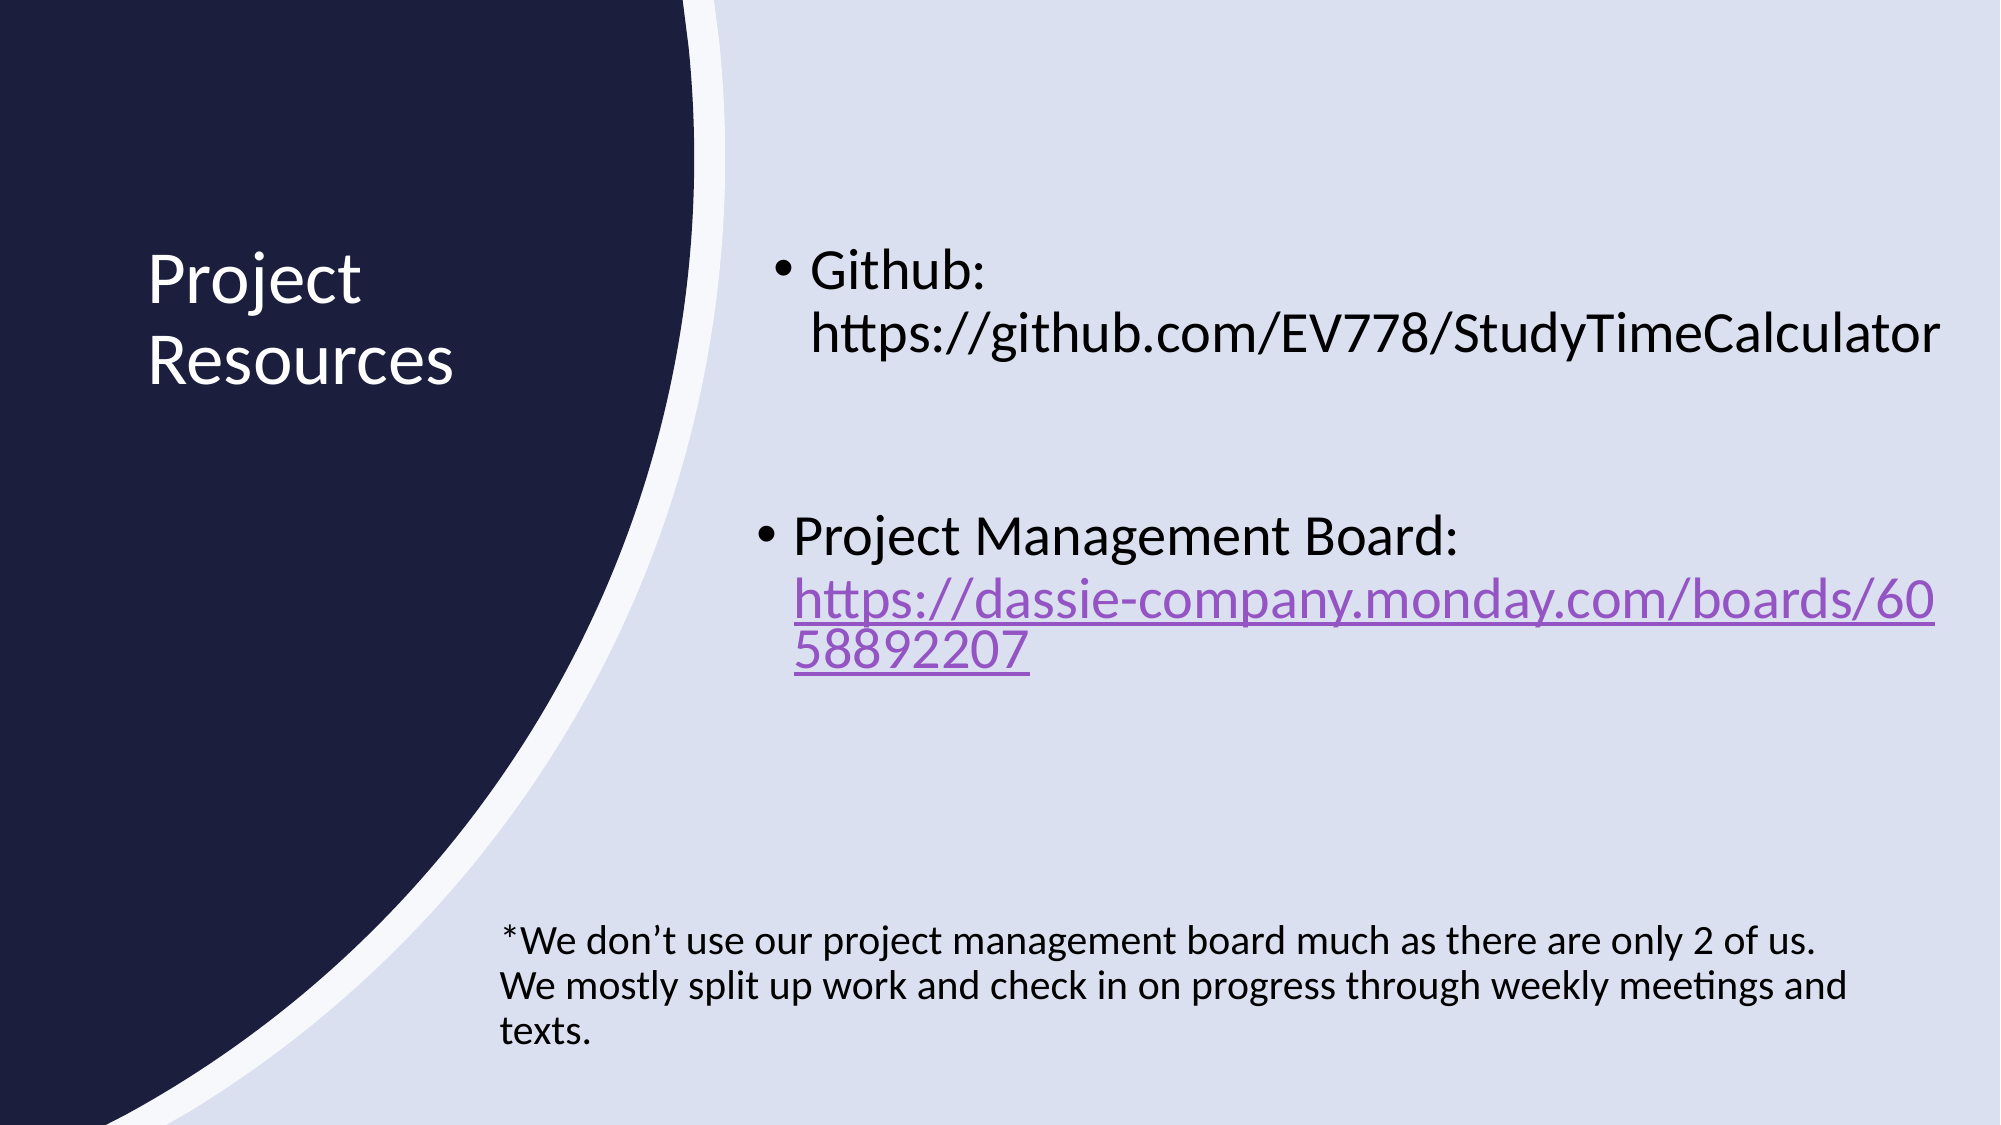

# Project Resources
Github: https://github.com/EV778/StudyTimeCalculator

Project Management Board: https://dassie-company.monday.com/boards/6058892207

*We don’t use our project management board much as there are only 2 of us. We mostly split up work and check in on progress through weekly meetings and texts.